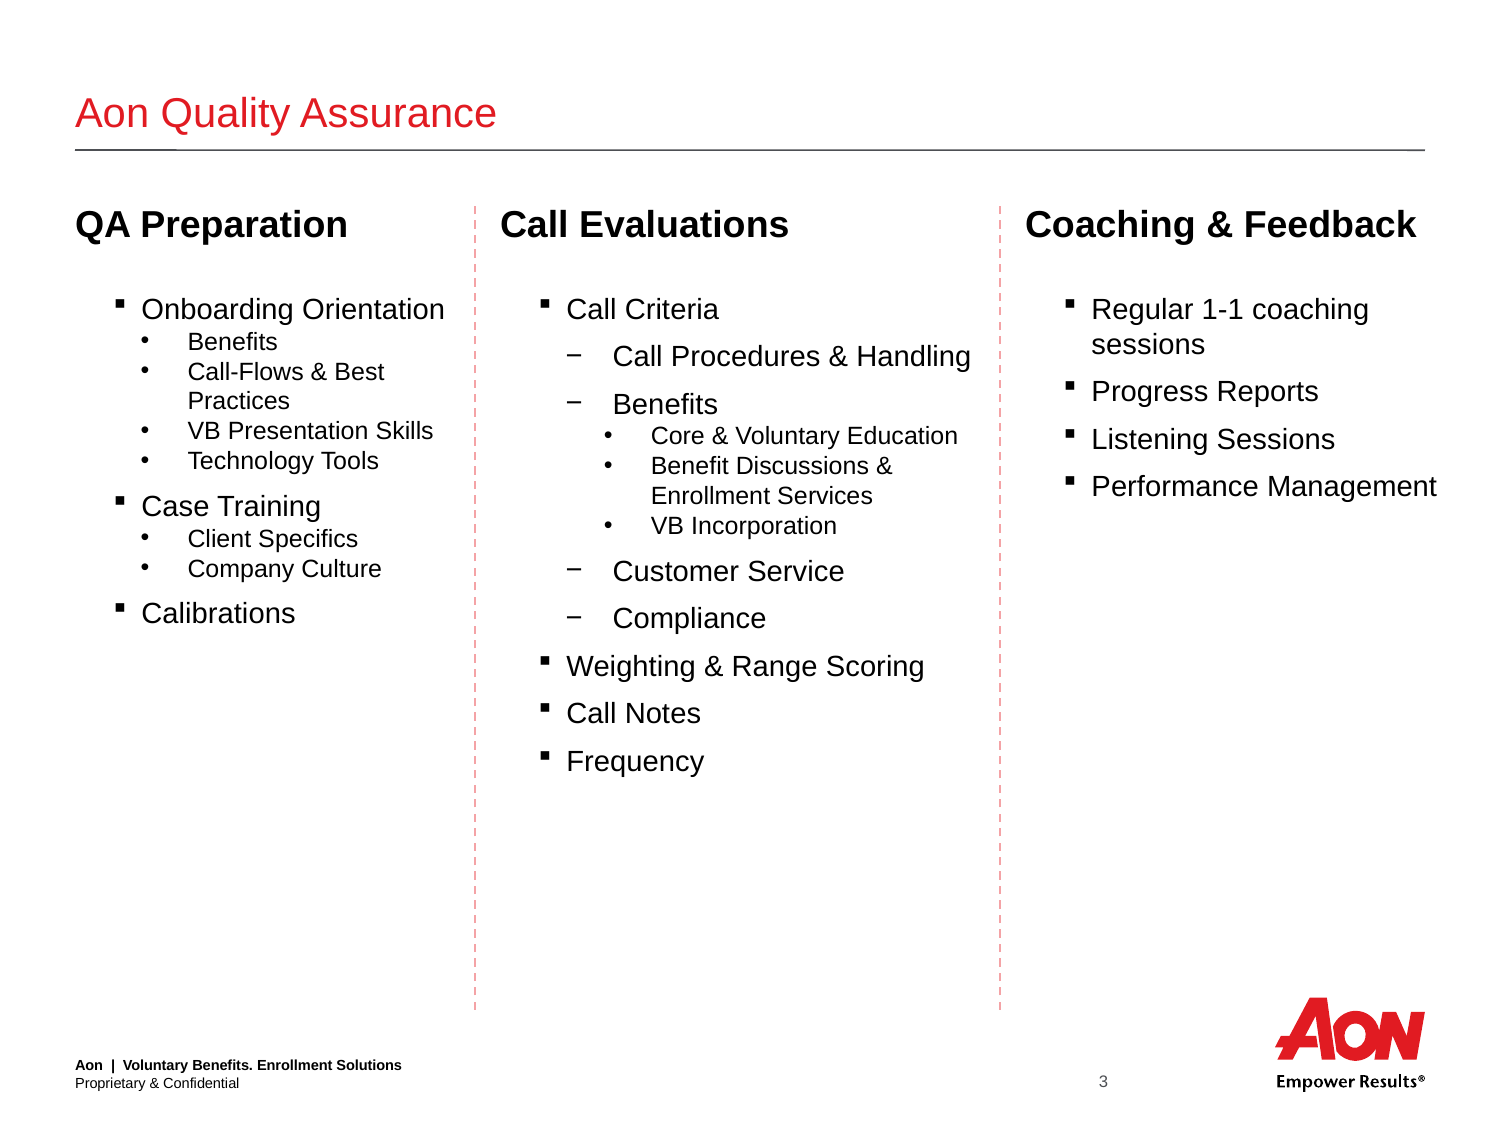

# Aon Quality Assurance
QA Preparation

Onboarding Orientation
Benefits
Call-Flows & Best Practices
VB Presentation Skills
Technology Tools
Case Training
Client Specifics
Company Culture
Calibrations

Call Evaluations

Call Criteria
Call Procedures & Handling
Benefits
Core & Voluntary Education
Benefit Discussions & Enrollment Services
VB Incorporation
Customer Service
Compliance
Weighting & Range Scoring
Call Notes
Frequency

Coaching & Feedback

Regular 1-1 coaching sessions
Progress Reports
Listening Sessions
Performance Management